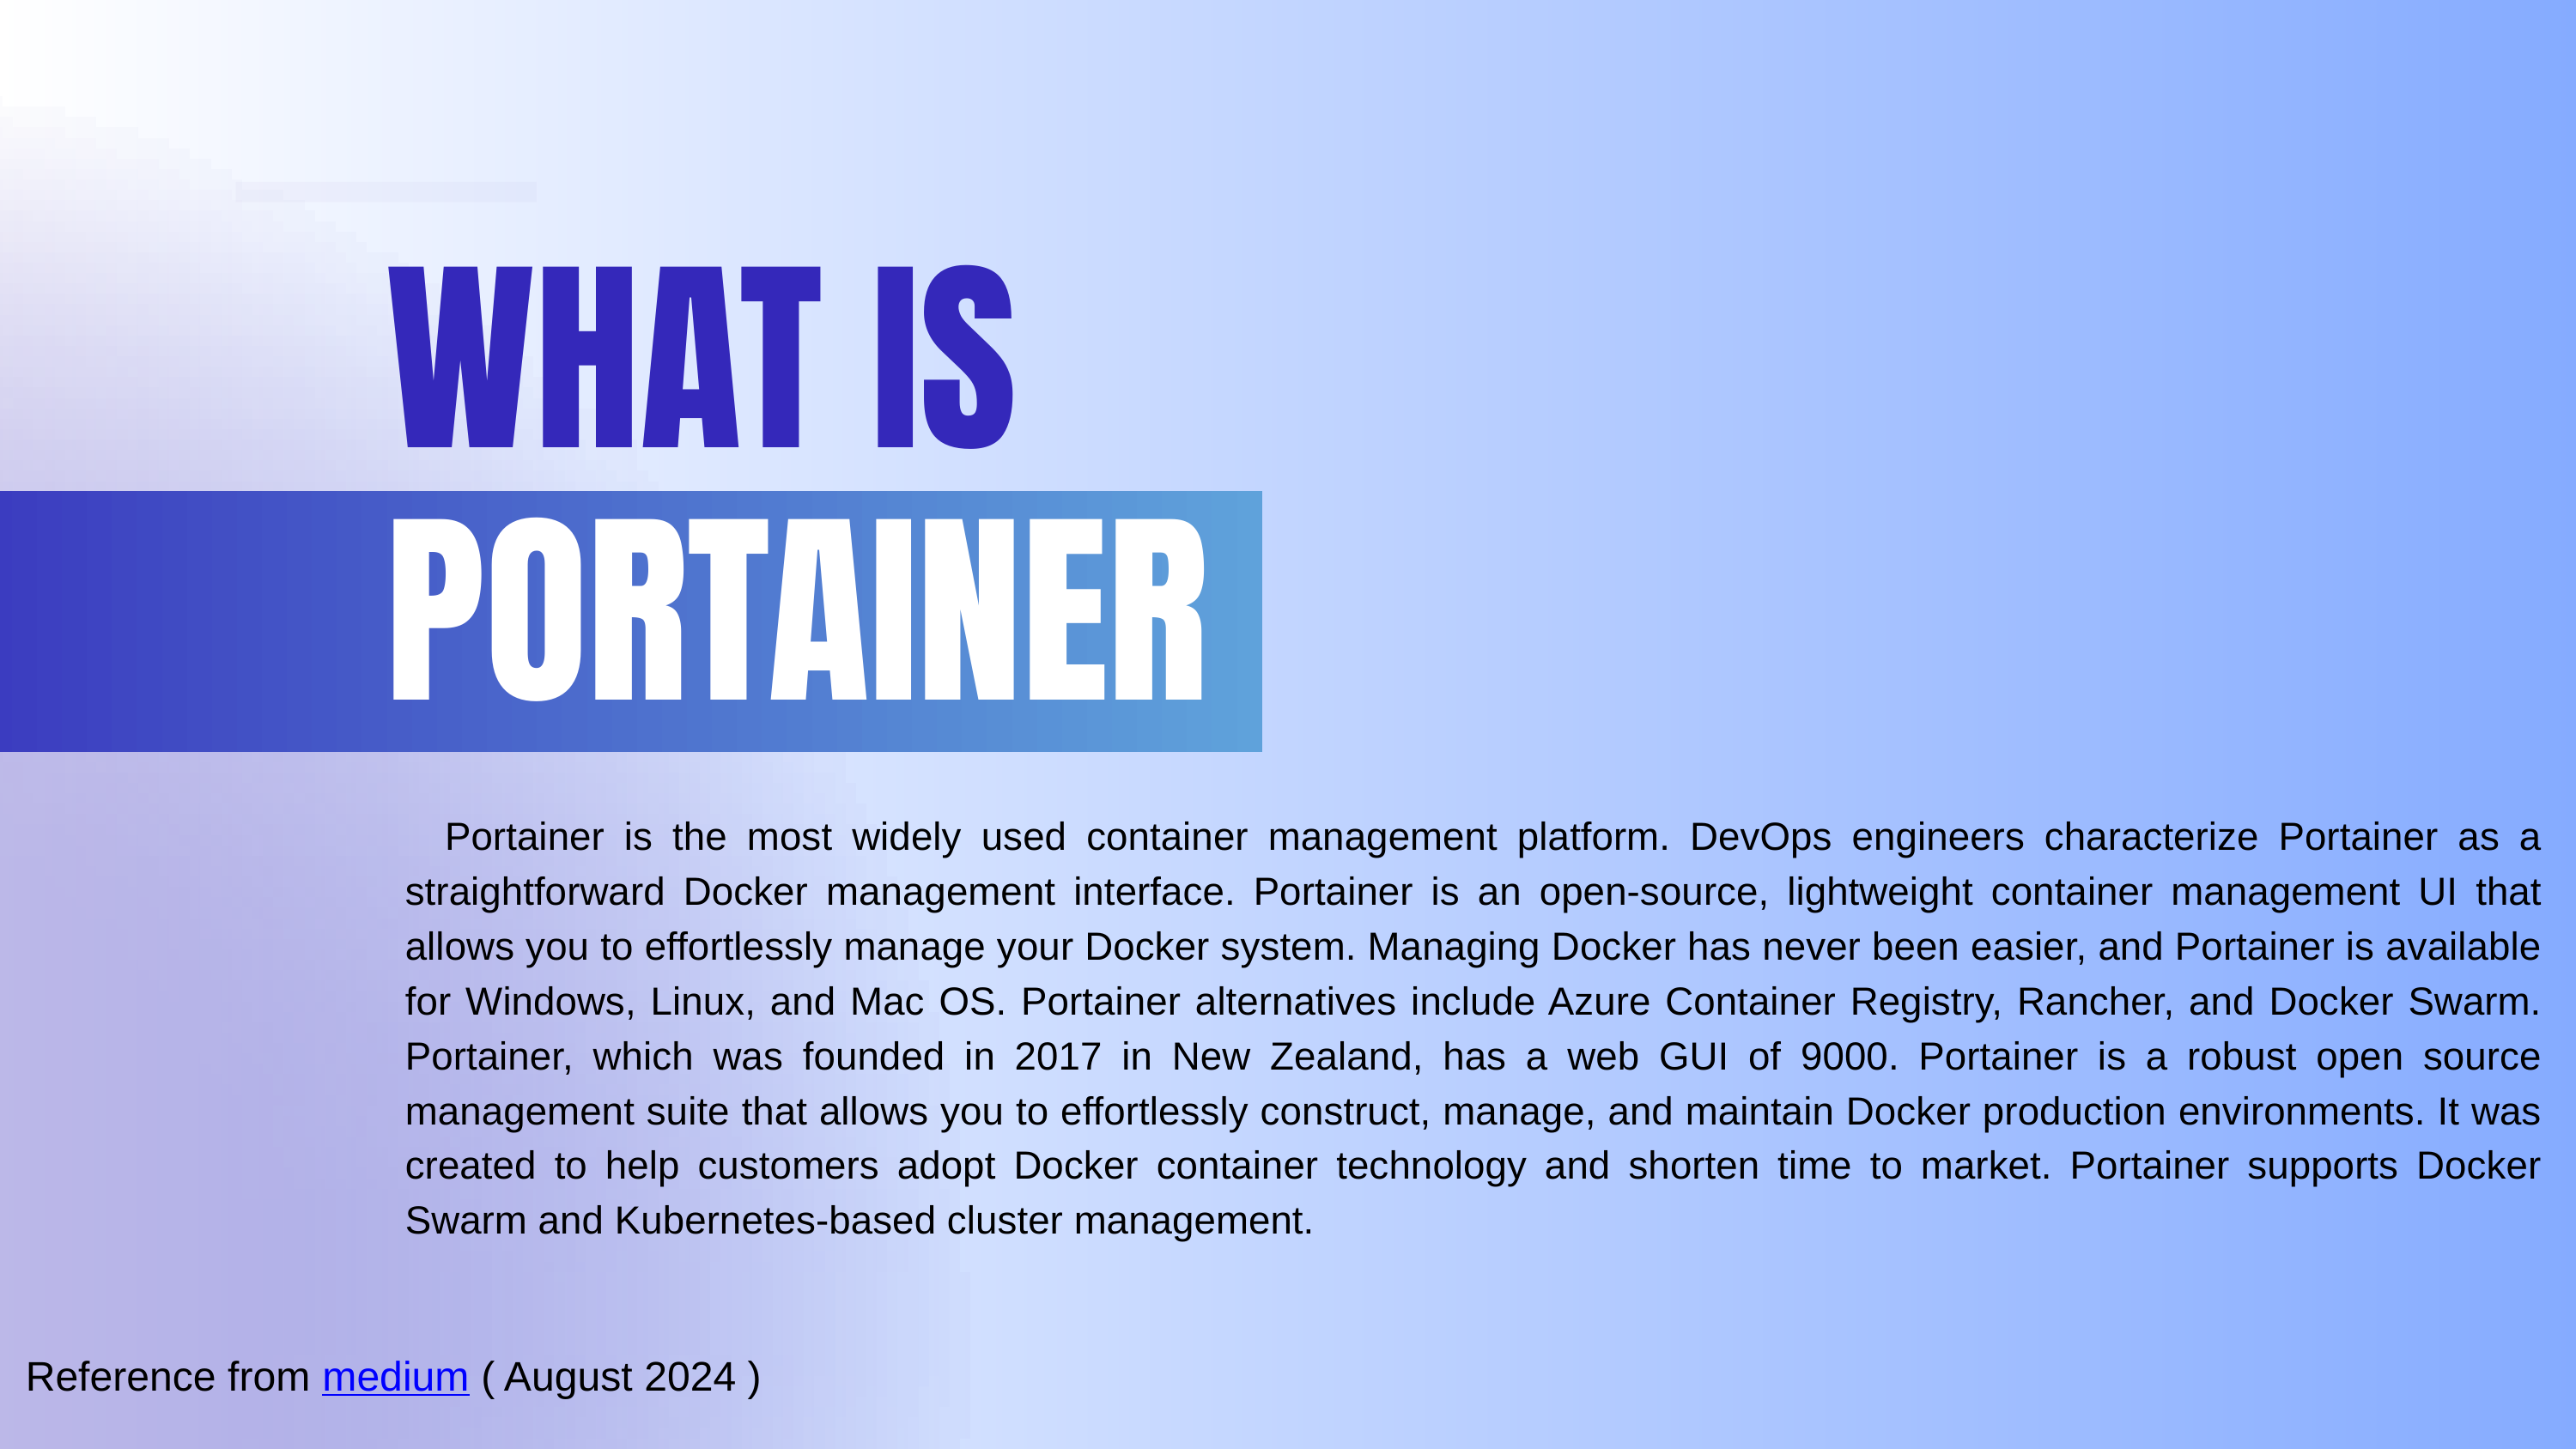

WHAT IS

PORTAINER
  Portainer is the most widely used container management platform. DevOps engineers characterize Portainer as a straightforward Docker management interface. Portainer is an open-source, lightweight container management UI that allows you to effortlessly manage your Docker system. Managing Docker has never been easier, and Portainer is available for Windows, Linux, and Mac OS. Portainer alternatives include Azure Container Registry, Rancher, and Docker Swarm. Portainer, which was founded in 2017 in New Zealand, has a web GUI of 9000. Portainer is a robust open source management suite that allows you to effortlessly construct, manage, and maintain Docker production environments. It was created to help customers adopt Docker container technology and shorten time to market. Portainer supports Docker Swarm and Kubernetes-based cluster management.
Reference from medium ( August 2024 )